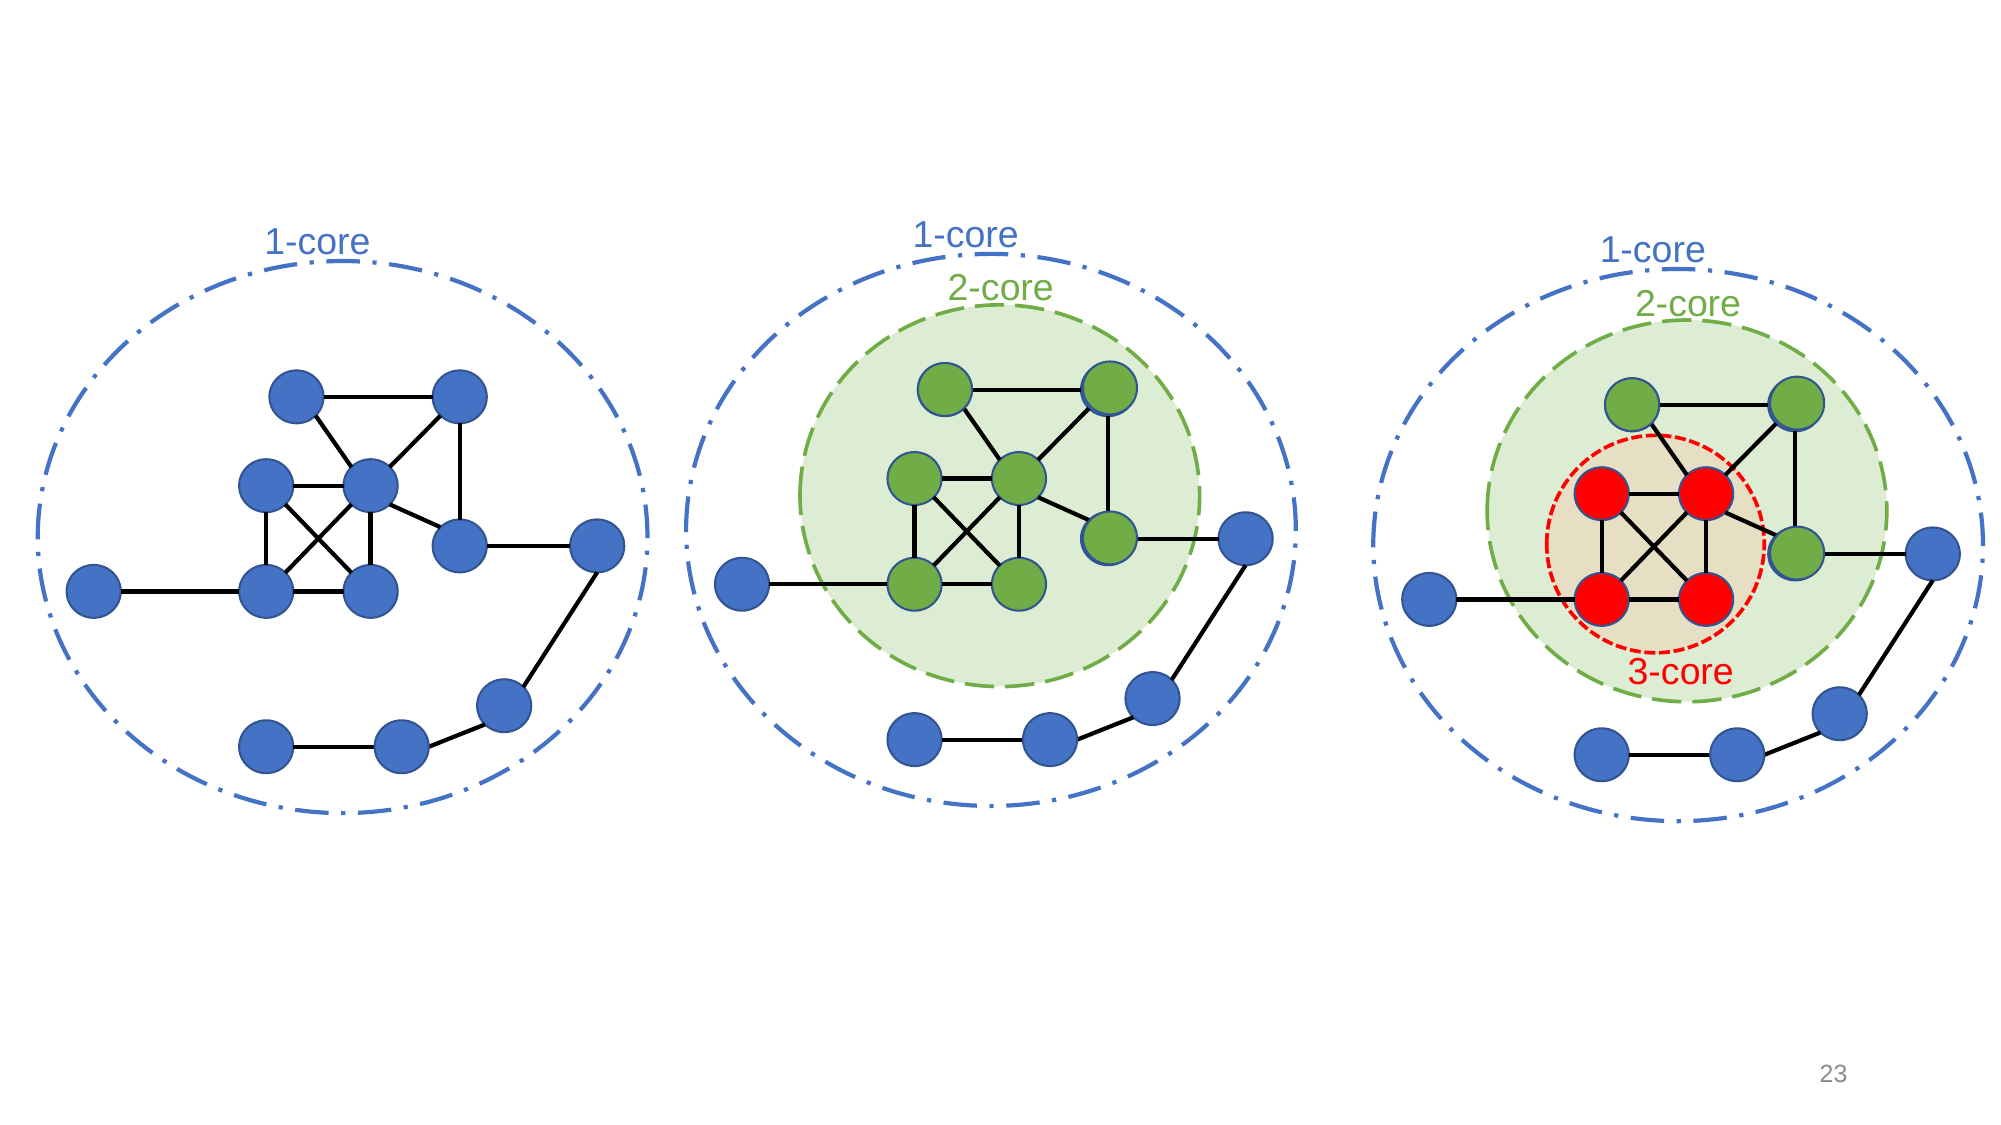

1-core

2-core

1-core

1-core

2-core

3-core

23